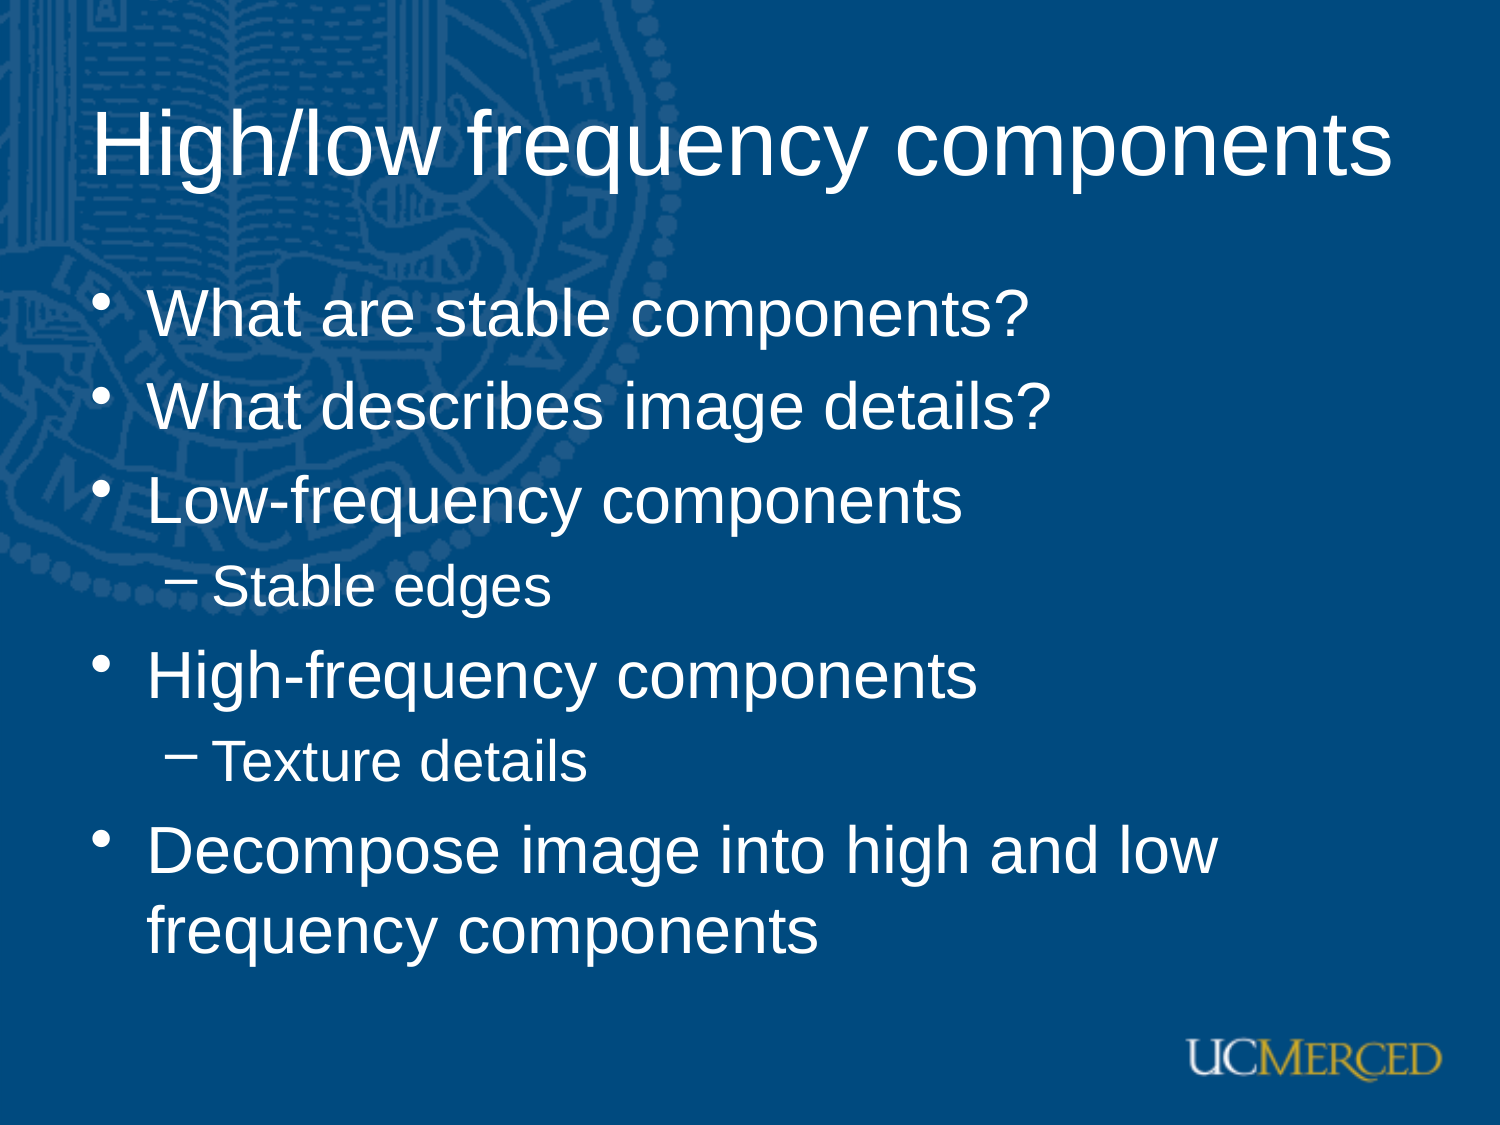

# High/low frequency components
What are stable components?
What describes image details?
Low-frequency components
Stable edges
High-frequency components
Texture details
Decompose image into high and low frequency components